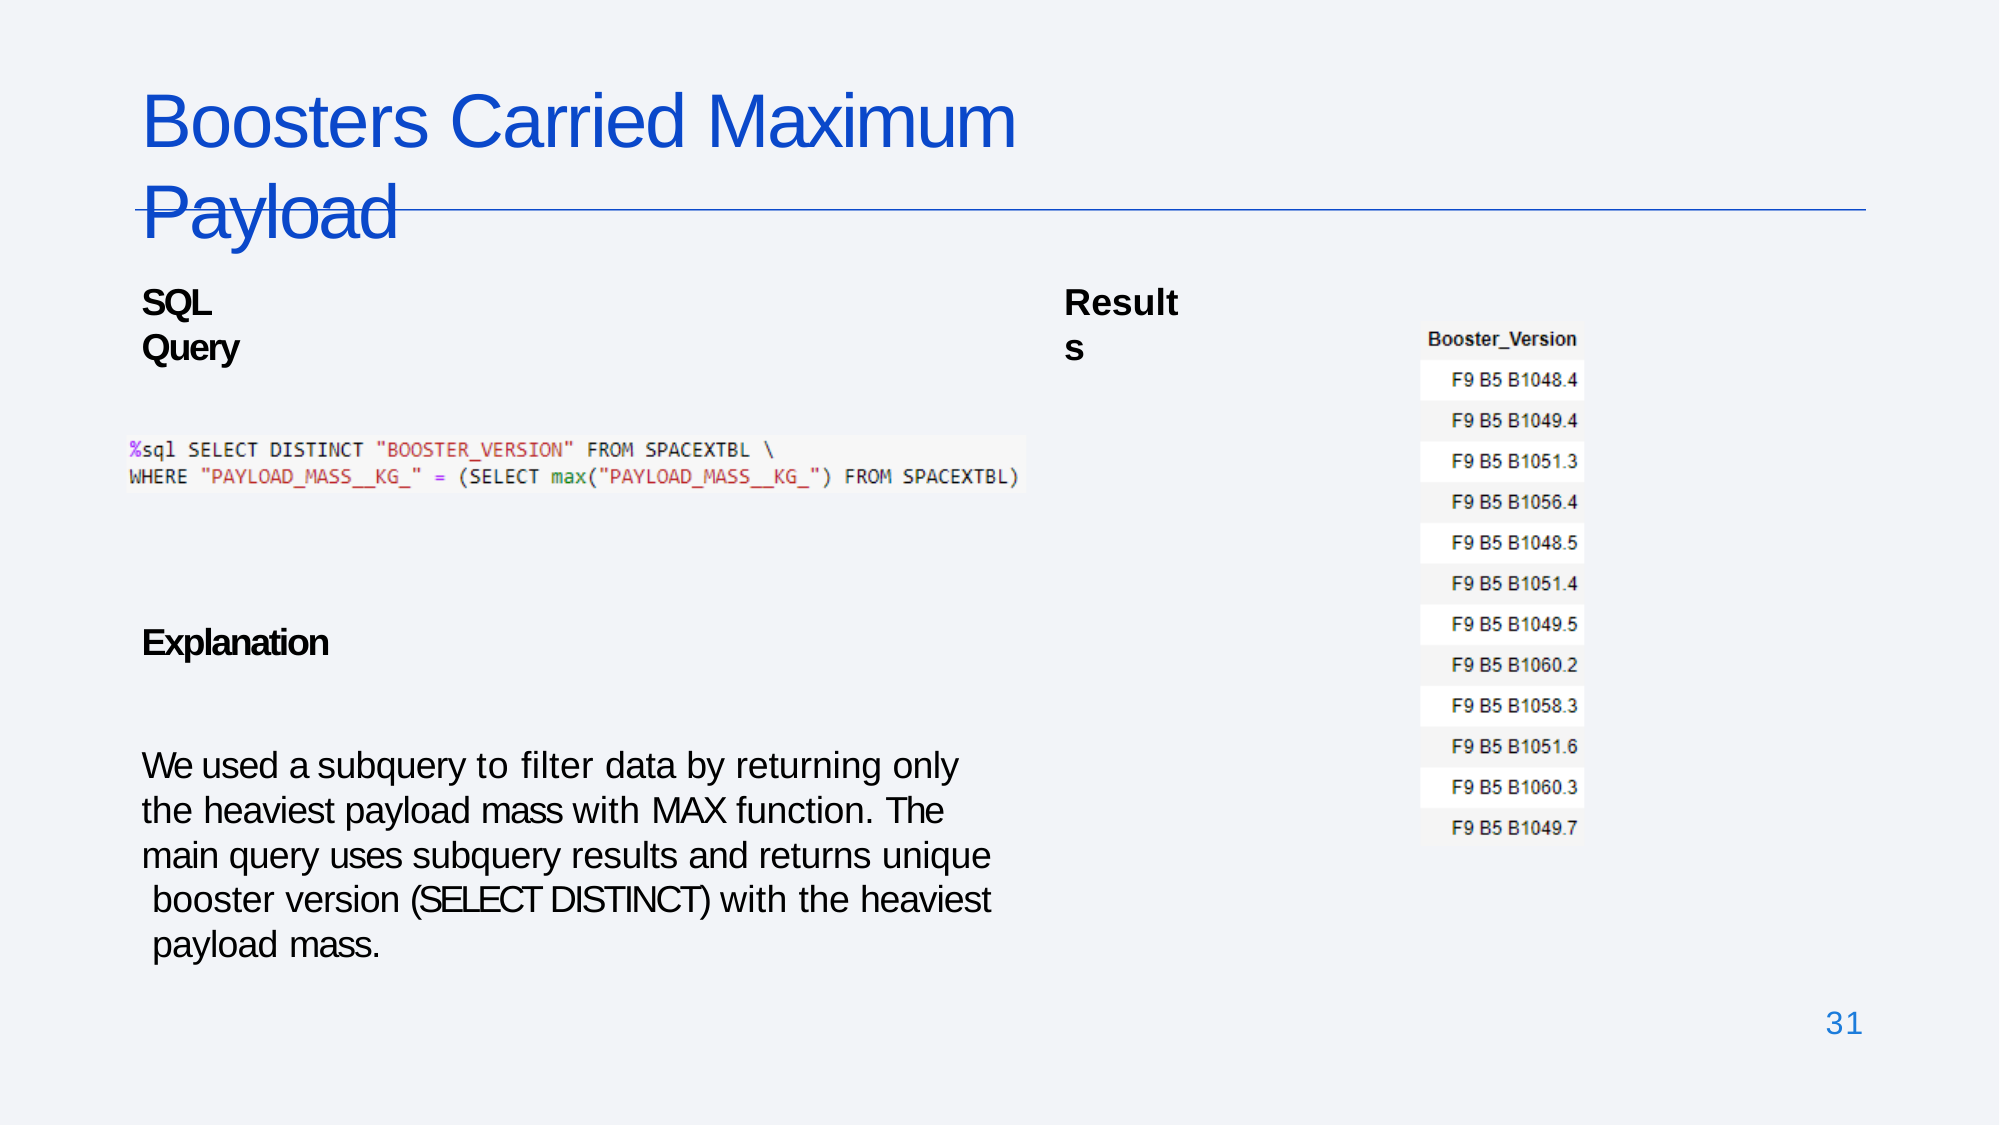

# Boosters Carried Maximum Payload
SQL Query
Results

Explanation

We used a subquery to filter data by returning only  the heaviest payload mass with MAX function. The  main query uses subquery results and returns unique  booster version (SELECT DISTINCT) with the heaviest  payload mass.
31